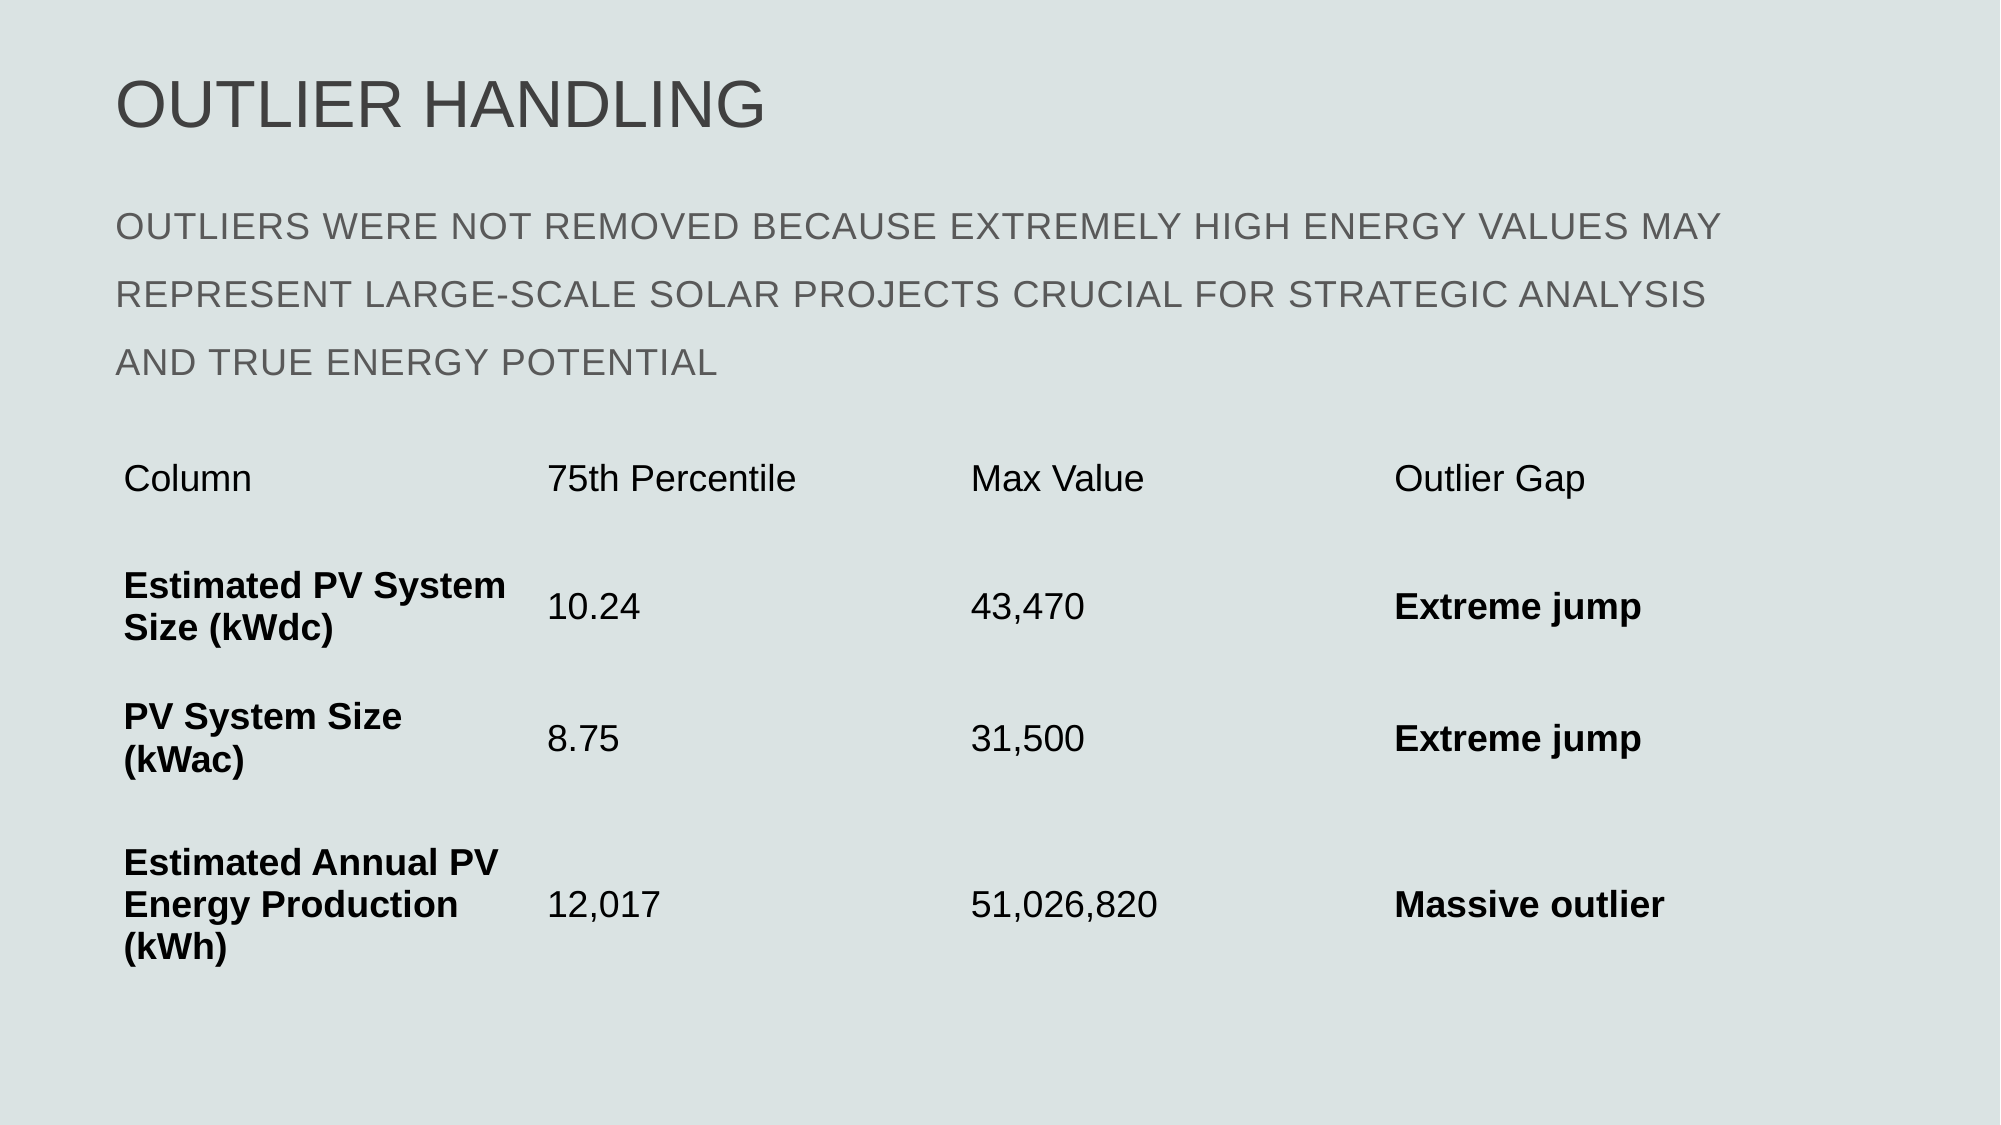

# Outlier Handling
OUTLIERS WERE NOT REMOVED BECAUSE EXTREMELY HIGH ENERGY VALUES MAY REPRESENT LARGE-SCALE SOLAR PROJECTS CRUCIAL FOR STRATEGIC ANALYSIS AND TRUE ENERGY POTENTIAL
| Column | 75th Percentile | Max Value | Outlier Gap |
| --- | --- | --- | --- |
| Estimated PV System Size (kWdc) | 10.24 | 43,470 | Extreme jump |
| PV System Size (kWac) | 8.75 | 31,500 | Extreme jump |
| Estimated Annual PV Energy Production (kWh) | 12,017 | 51,026,820 | Massive outlier |